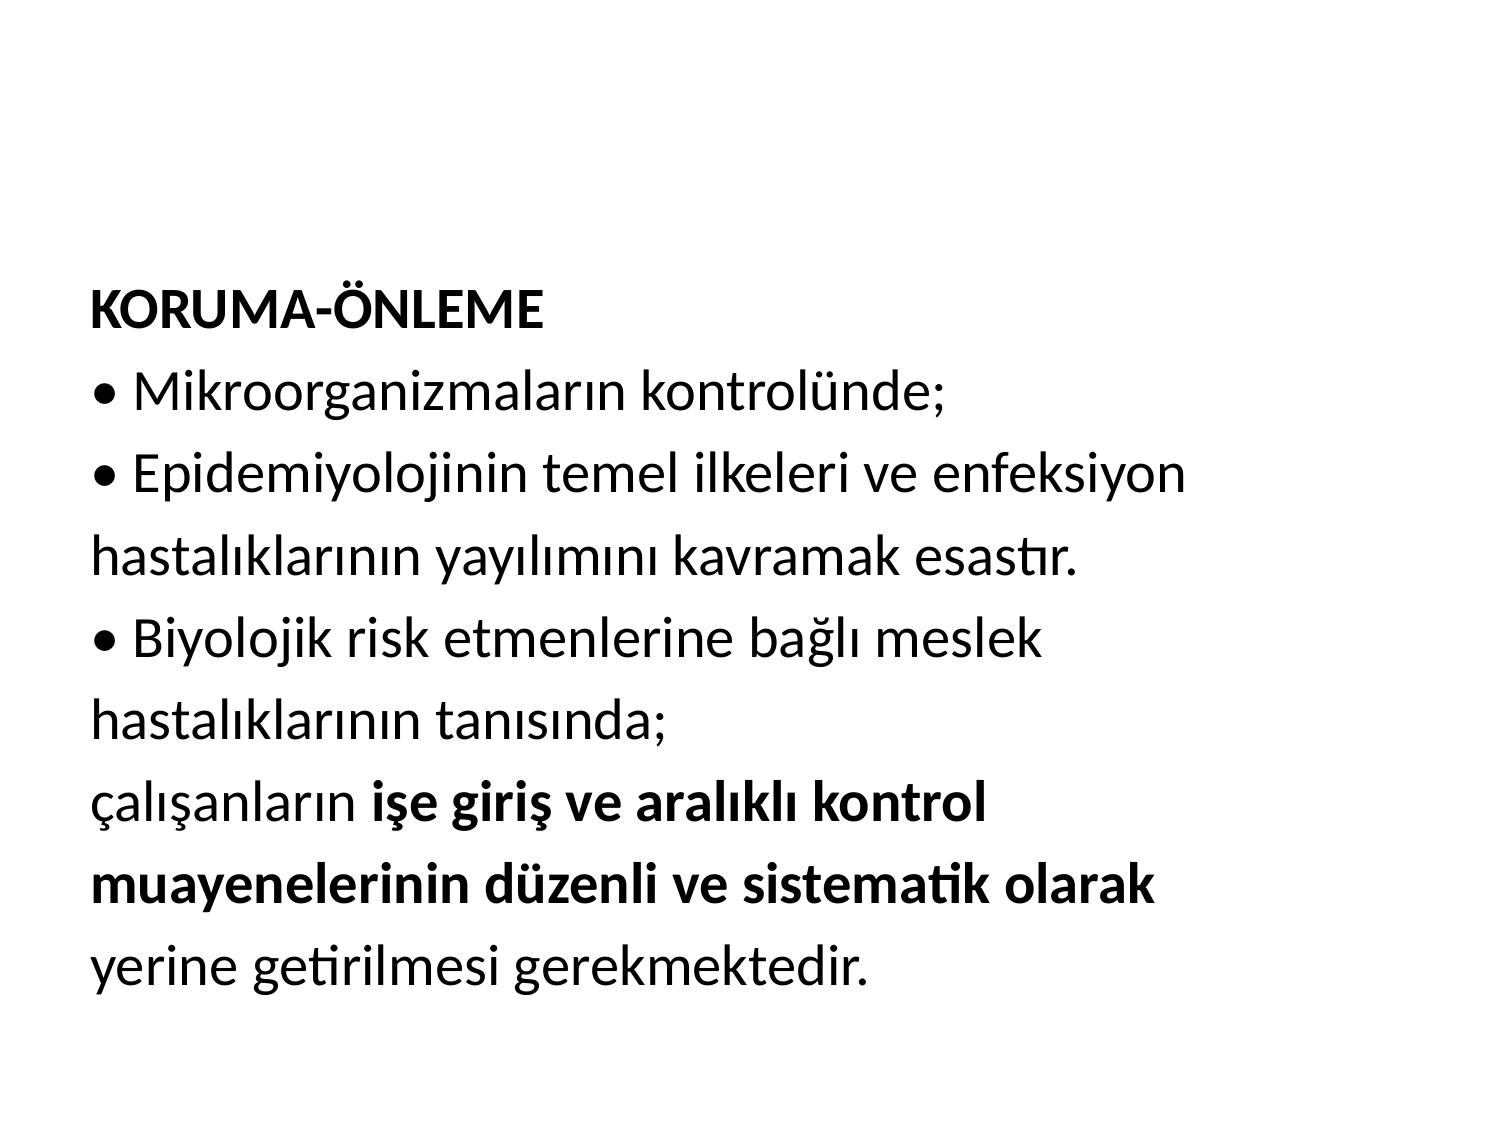

#
KORUMA-ÖNLEME
• Mikroorganizmaların kontrolünde;
• Epidemiyolojinin temel ilkeleri ve enfeksiyon
hastalıklarının yayılımını kavramak esastır.
• Biyolojik risk etmenlerine bağlı meslek
hastalıklarının tanısında;
çalışanların işe giriş ve aralıklı kontrol
muayenelerinin düzenli ve sistematik olarak
yerine getirilmesi gerekmektedir.